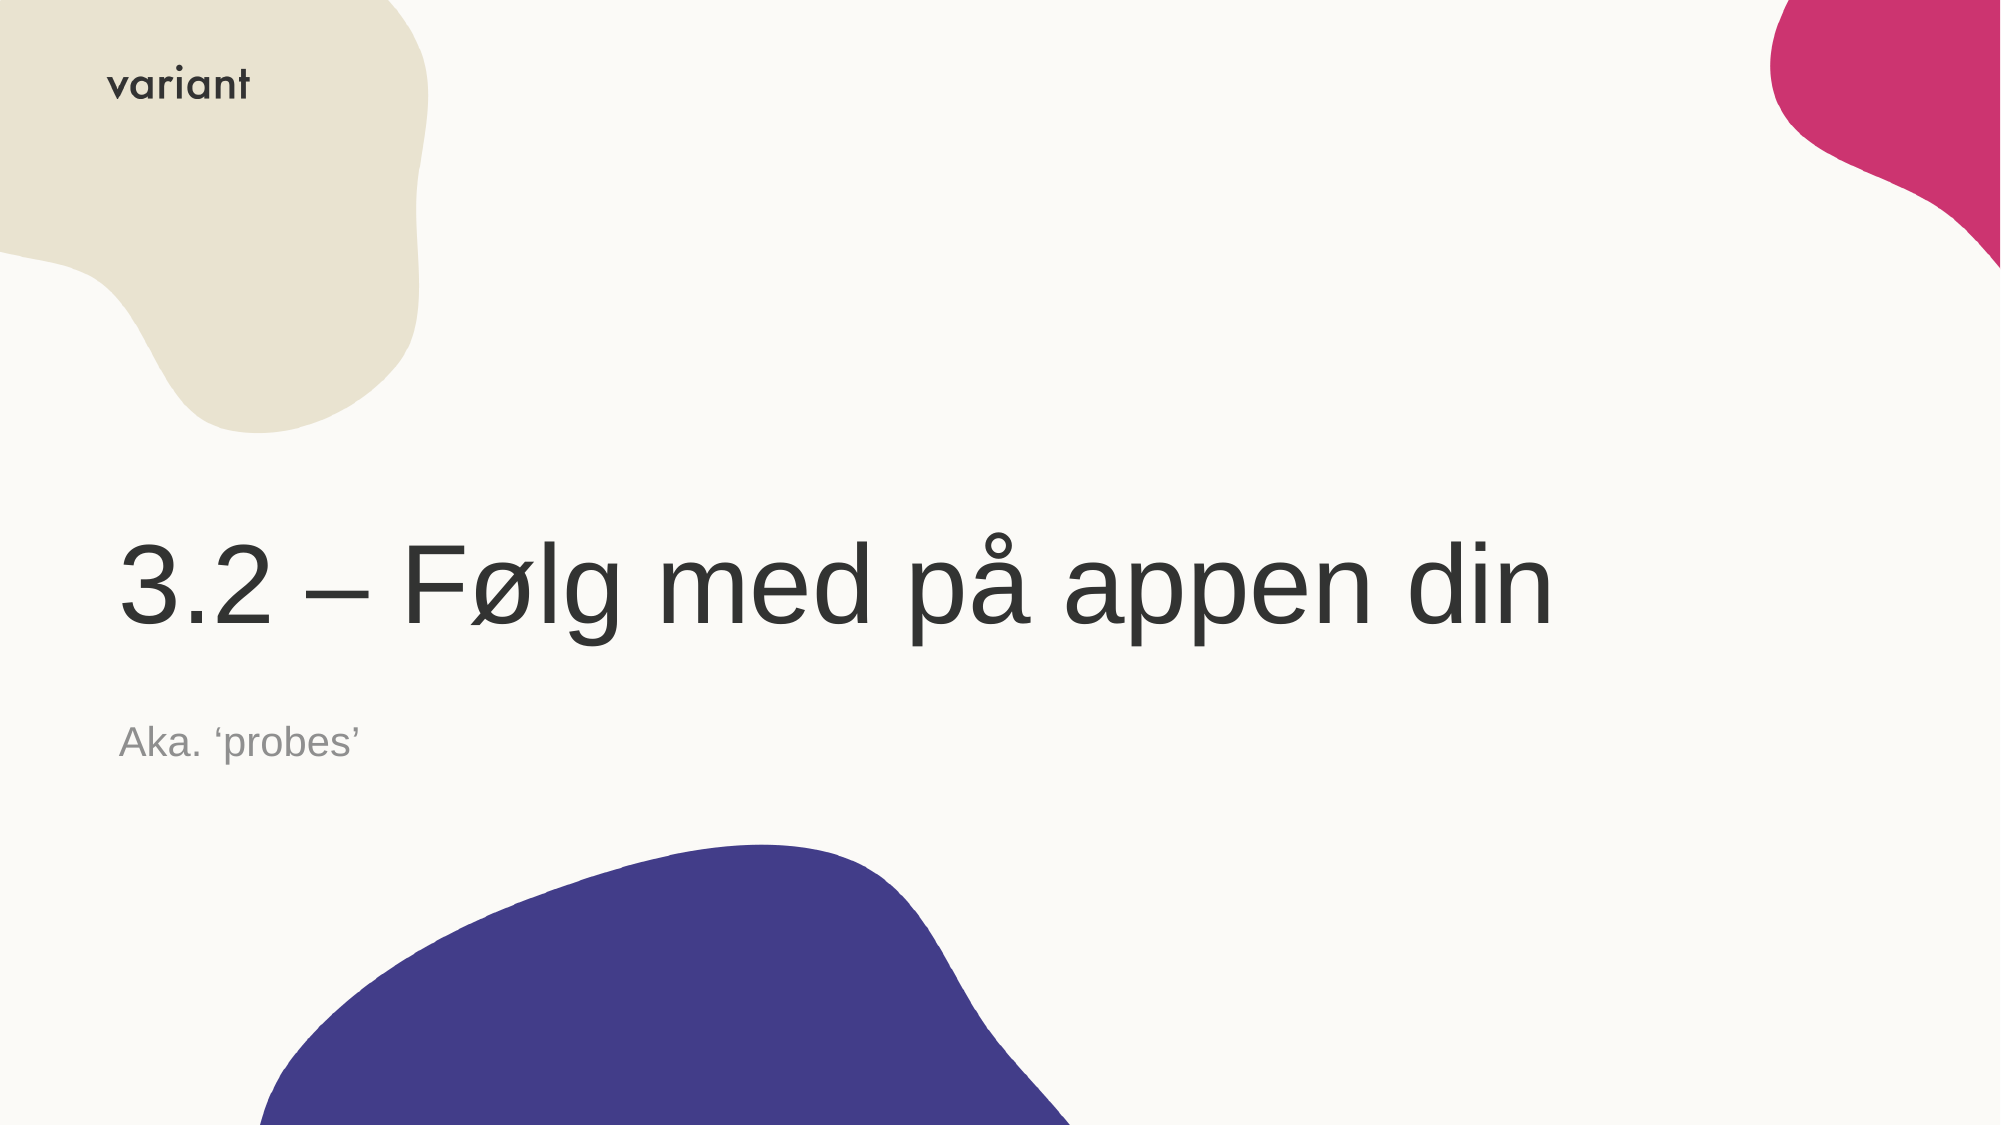

# 3.2 – Følg med på appen din
Aka. ‘probes’